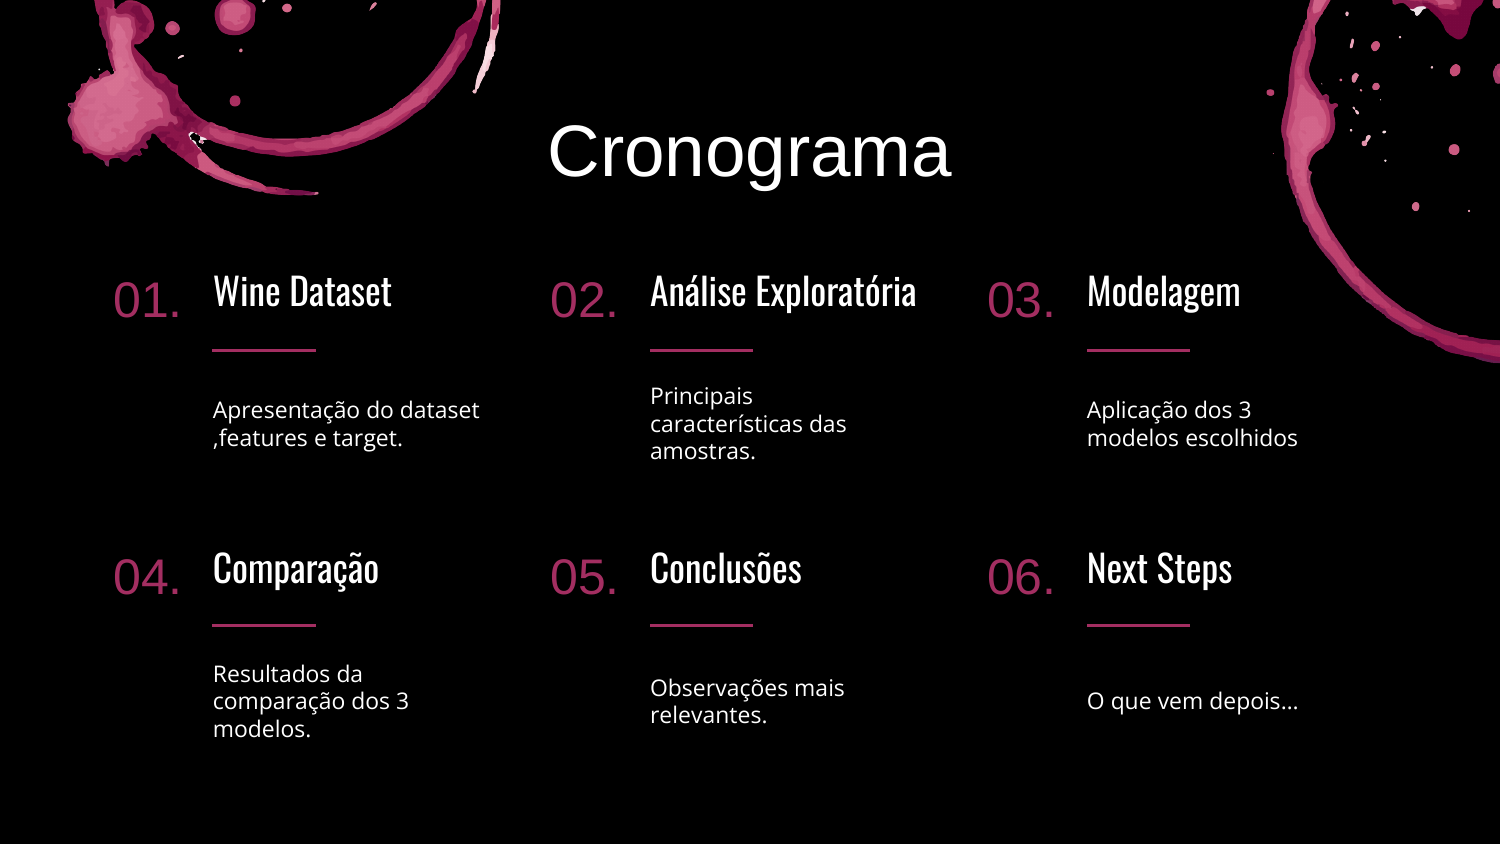

Cronograma
# 01.
Wine Dataset
02.
Análise Exploratória
03.
Modelagem
Apresentação do dataset ,features e target.
Principais características das amostras.
Aplicação dos 3 modelos escolhidos
04.
Comparação
05.
Conclusões
06.
Next Steps
Resultados da comparação dos 3 modelos.
Observações mais relevantes.
O que vem depois…